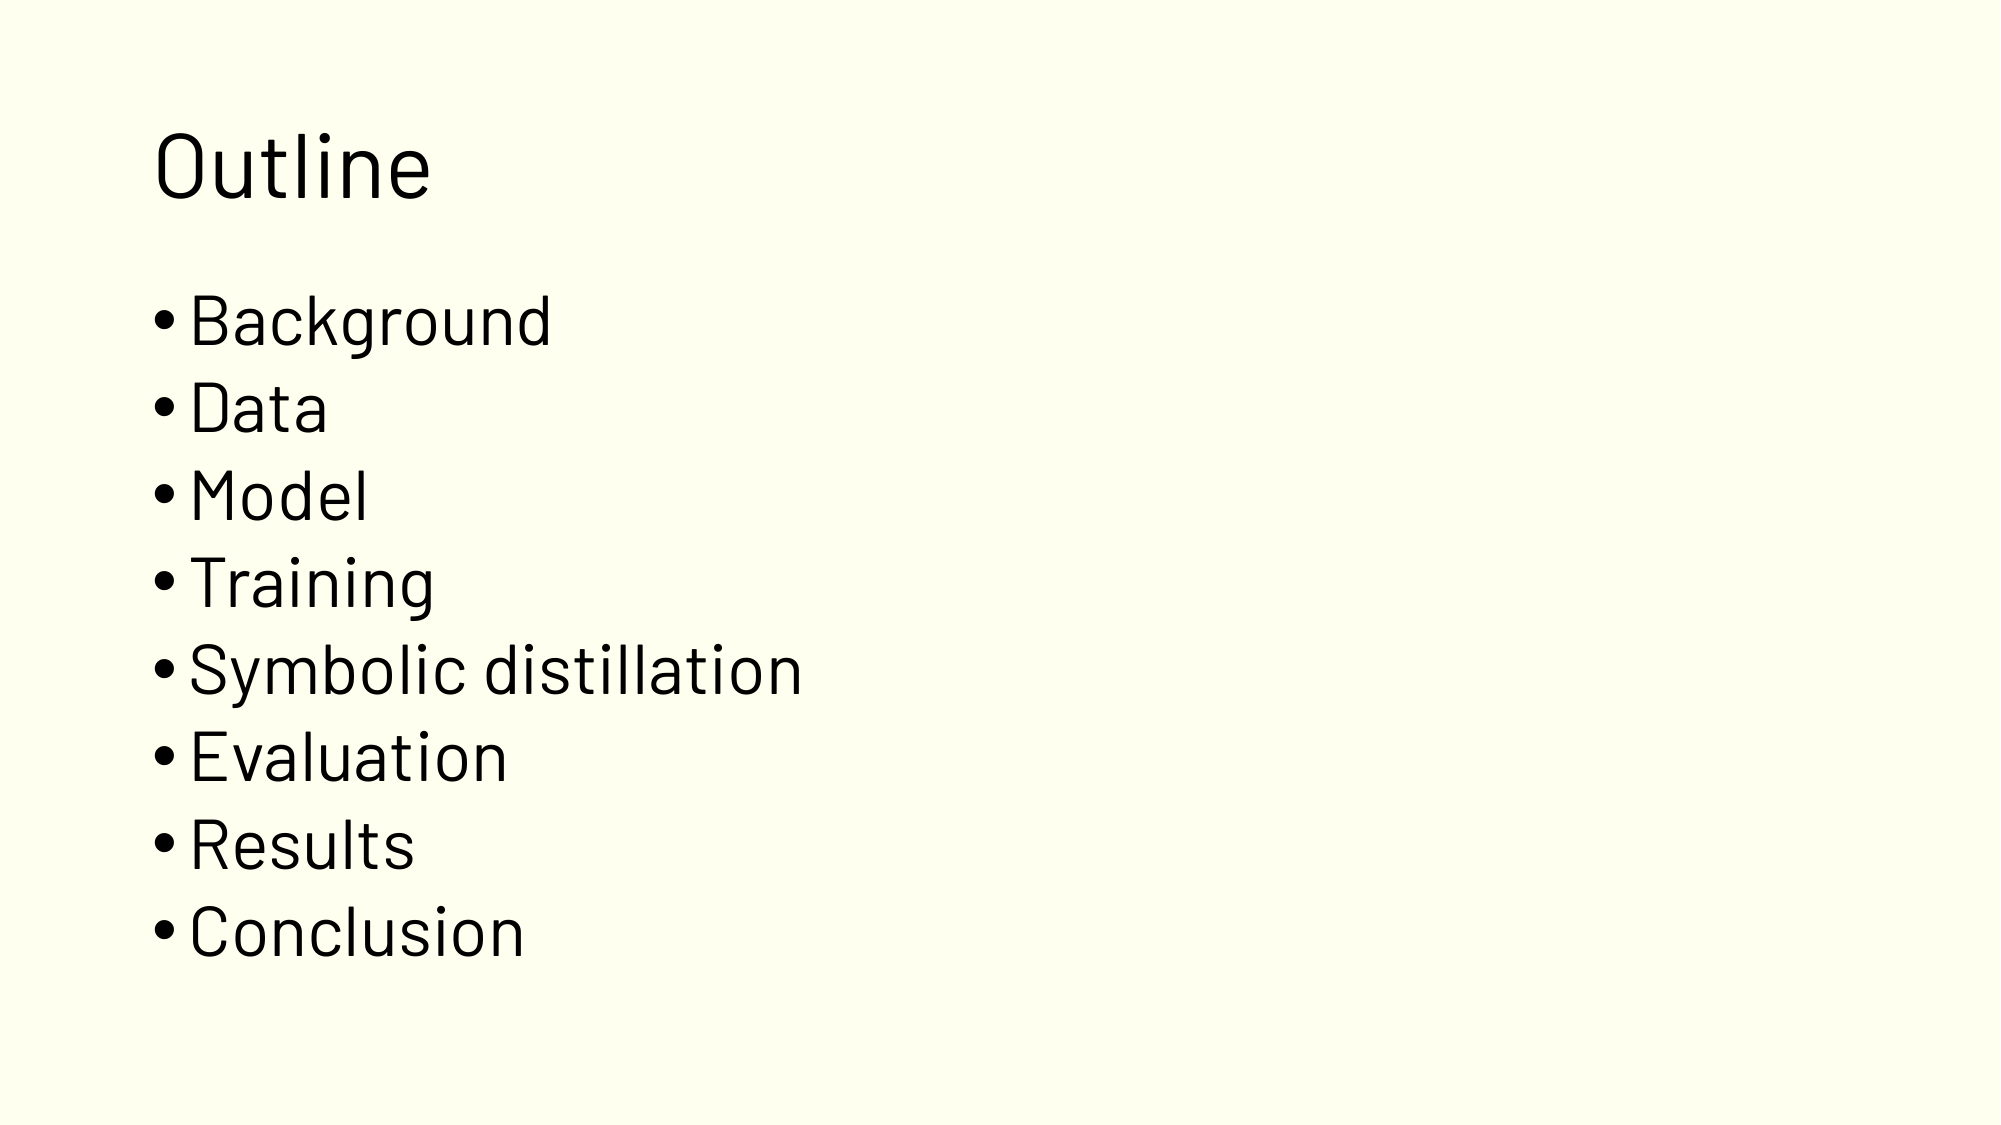

# Outline
Background
Data
Model
Training
Symbolic distillation
Evaluation
Results
Conclusion